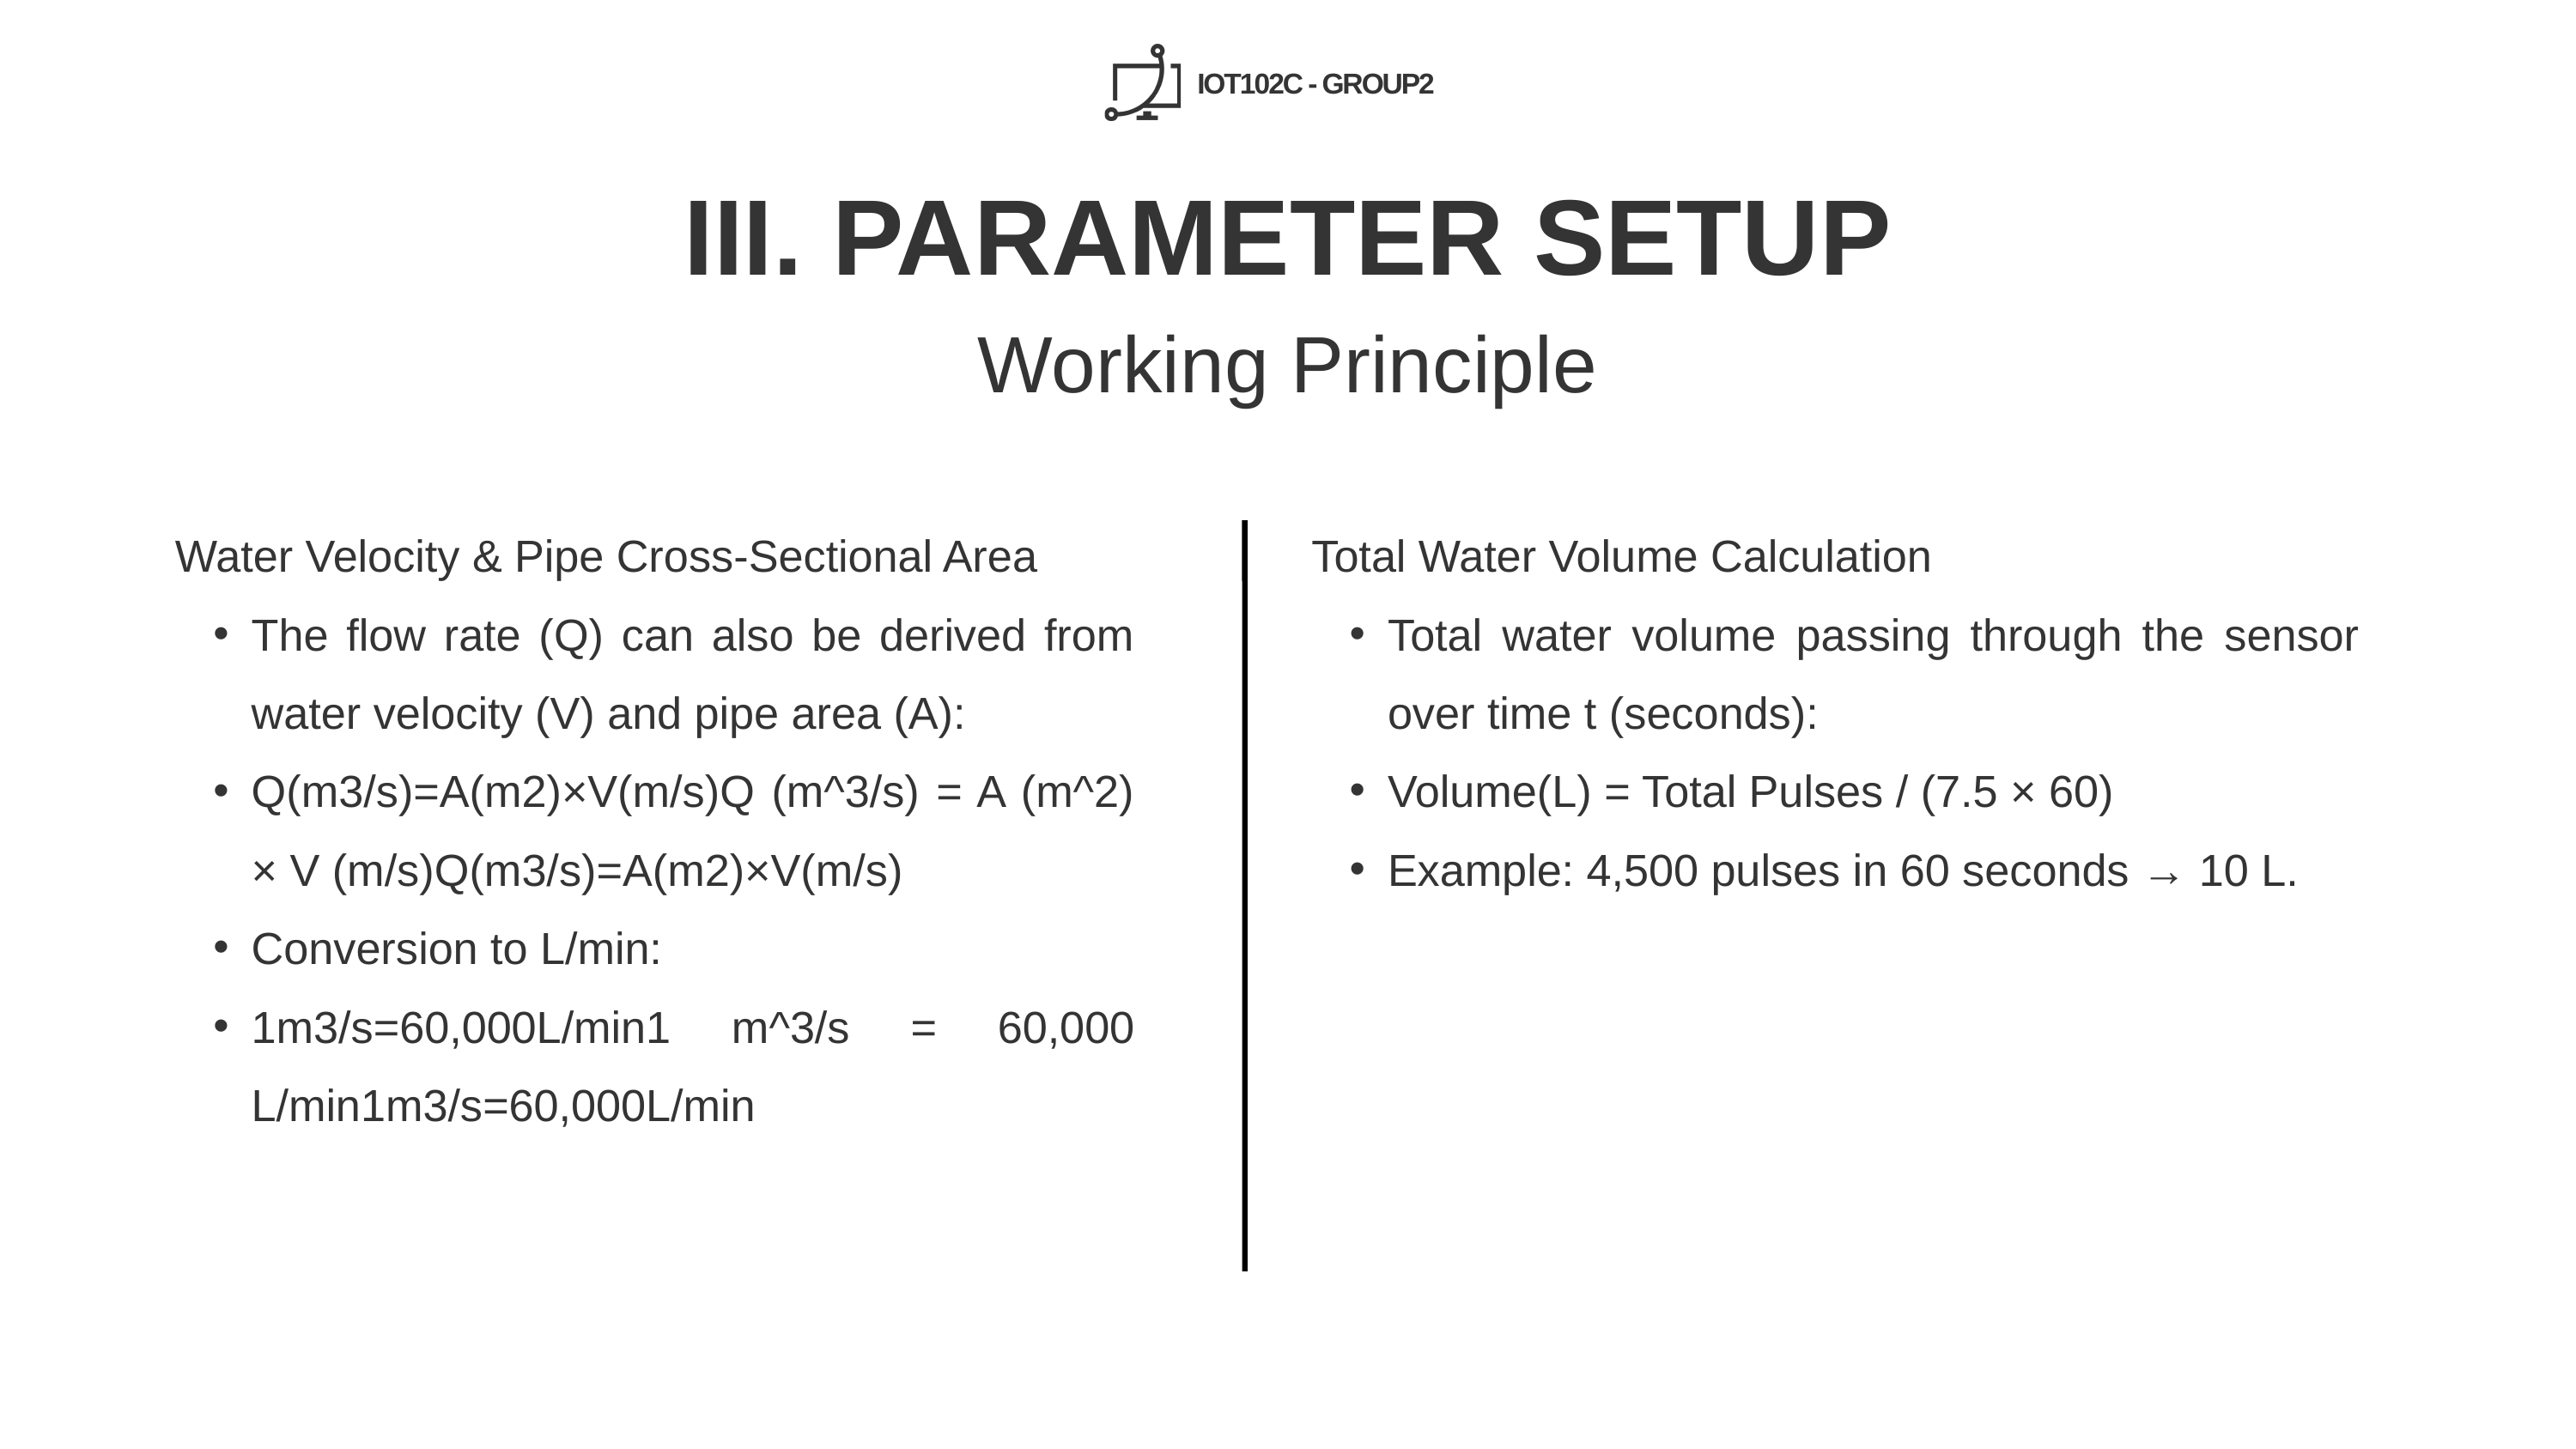

IOT102C - GROUP2
III. PARAMETER SETUP
Working Principle
Water Velocity & Pipe Cross-Sectional Area
The flow rate (Q) can also be derived from water velocity (V) and pipe area (A):
Q(m3/s)=A(m2)×V(m/s)Q (m^3/s) = A (m^2) × V (m/s)Q(m3/s)=A(m2)×V(m/s)
Conversion to L/min:
1m3/s=60,000L/min1 m^3/s = 60,000 L/min1m3/s=60,000L/min

Total Water Volume Calculation
Total water volume passing through the sensor over time t (seconds):
Volume(L) = Total Pulses / (7.5 × 60)
Example: 4,500 pulses in 60 seconds → 10 L.